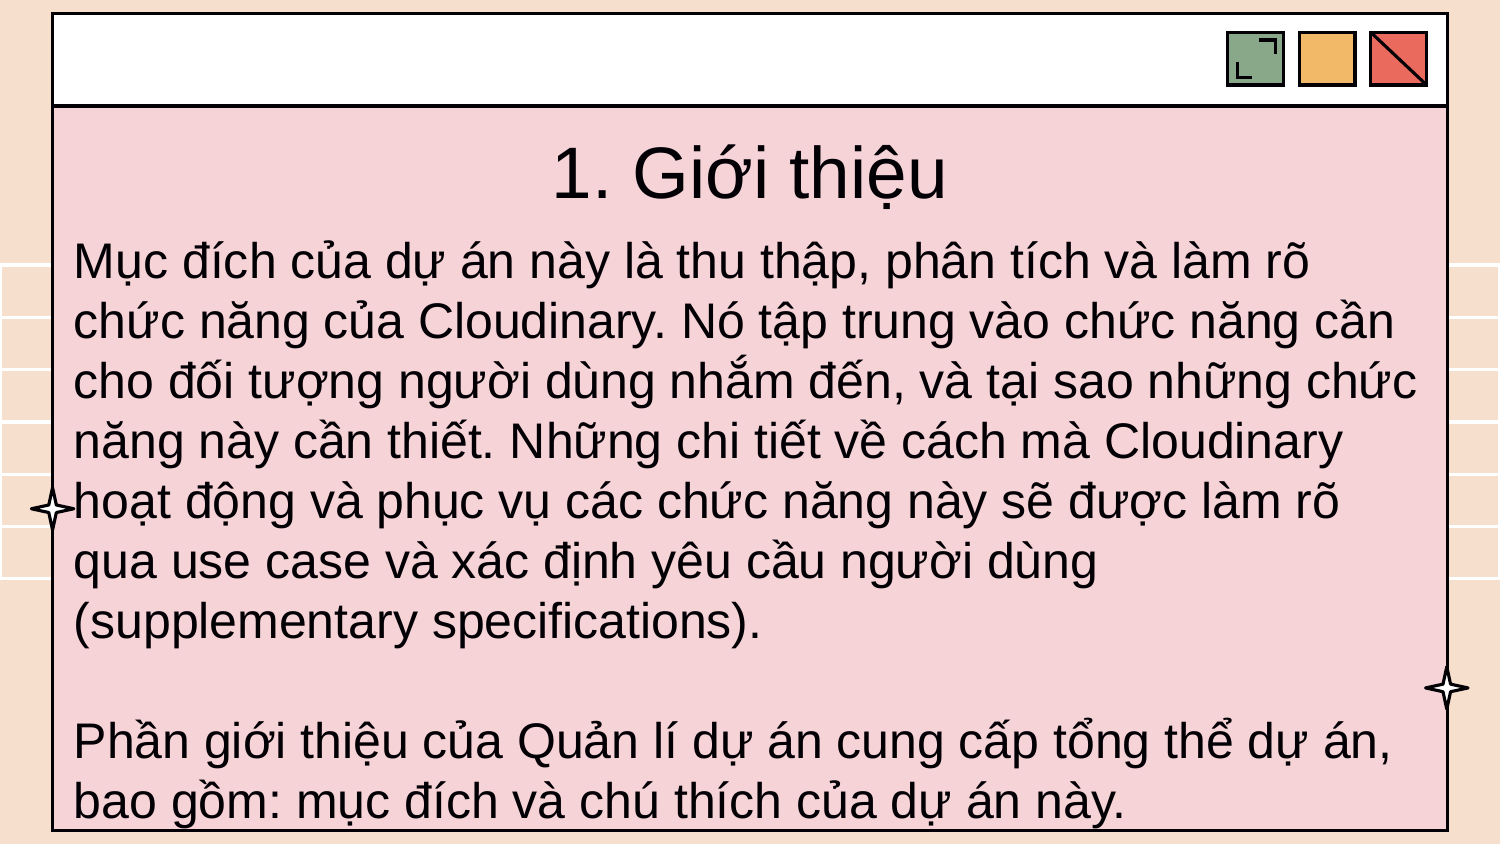

# 1. Giới thiệu
Mục đích của dự án này là thu thập, phân tích và làm rõ chức năng của Cloudinary. Nó tập trung vào chức năng cần cho đối tượng người dùng nhắm đến, và tại sao những chức năng này cần thiết. Những chi tiết về cách mà Cloudinary hoạt động và phục vụ các chức năng này sẽ được làm rõ qua use case và xác định yêu cầu người dùng (supplementary specifications).

Phần giới thiệu của Quản lí dự án cung cấp tổng thể dự án, bao gồm: mục đích và chú thích của dự án này.